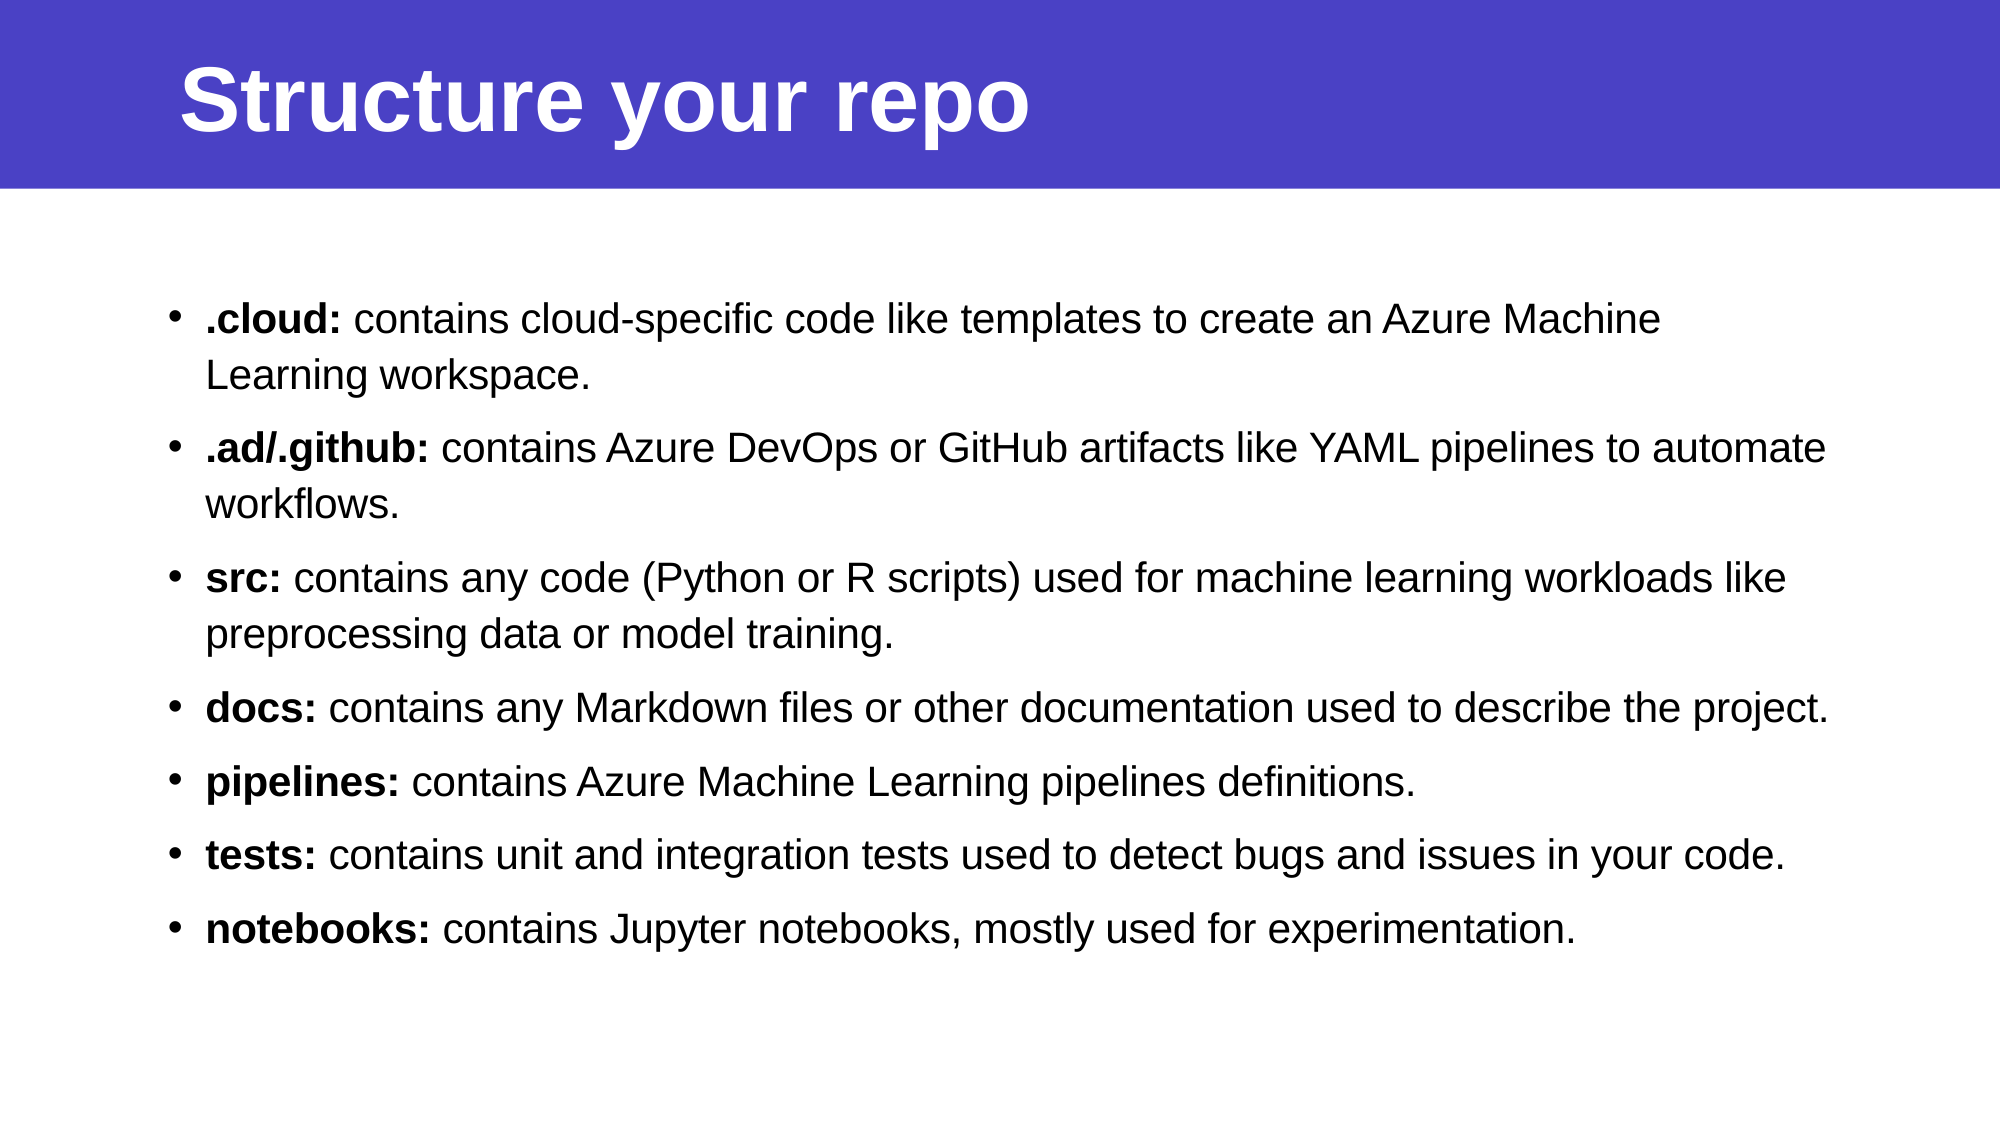

# Structure your repo
.cloud: contains cloud-specific code like templates to create an Azure Machine Learning workspace.
.ad/.github: contains Azure DevOps or GitHub artifacts like YAML pipelines to automate workflows.
src: contains any code (Python or R scripts) used for machine learning workloads like preprocessing data or model training.
docs: contains any Markdown files or other documentation used to describe the project.
pipelines: contains Azure Machine Learning pipelines definitions.
tests: contains unit and integration tests used to detect bugs and issues in your code.
notebooks: contains Jupyter notebooks, mostly used for experimentation.